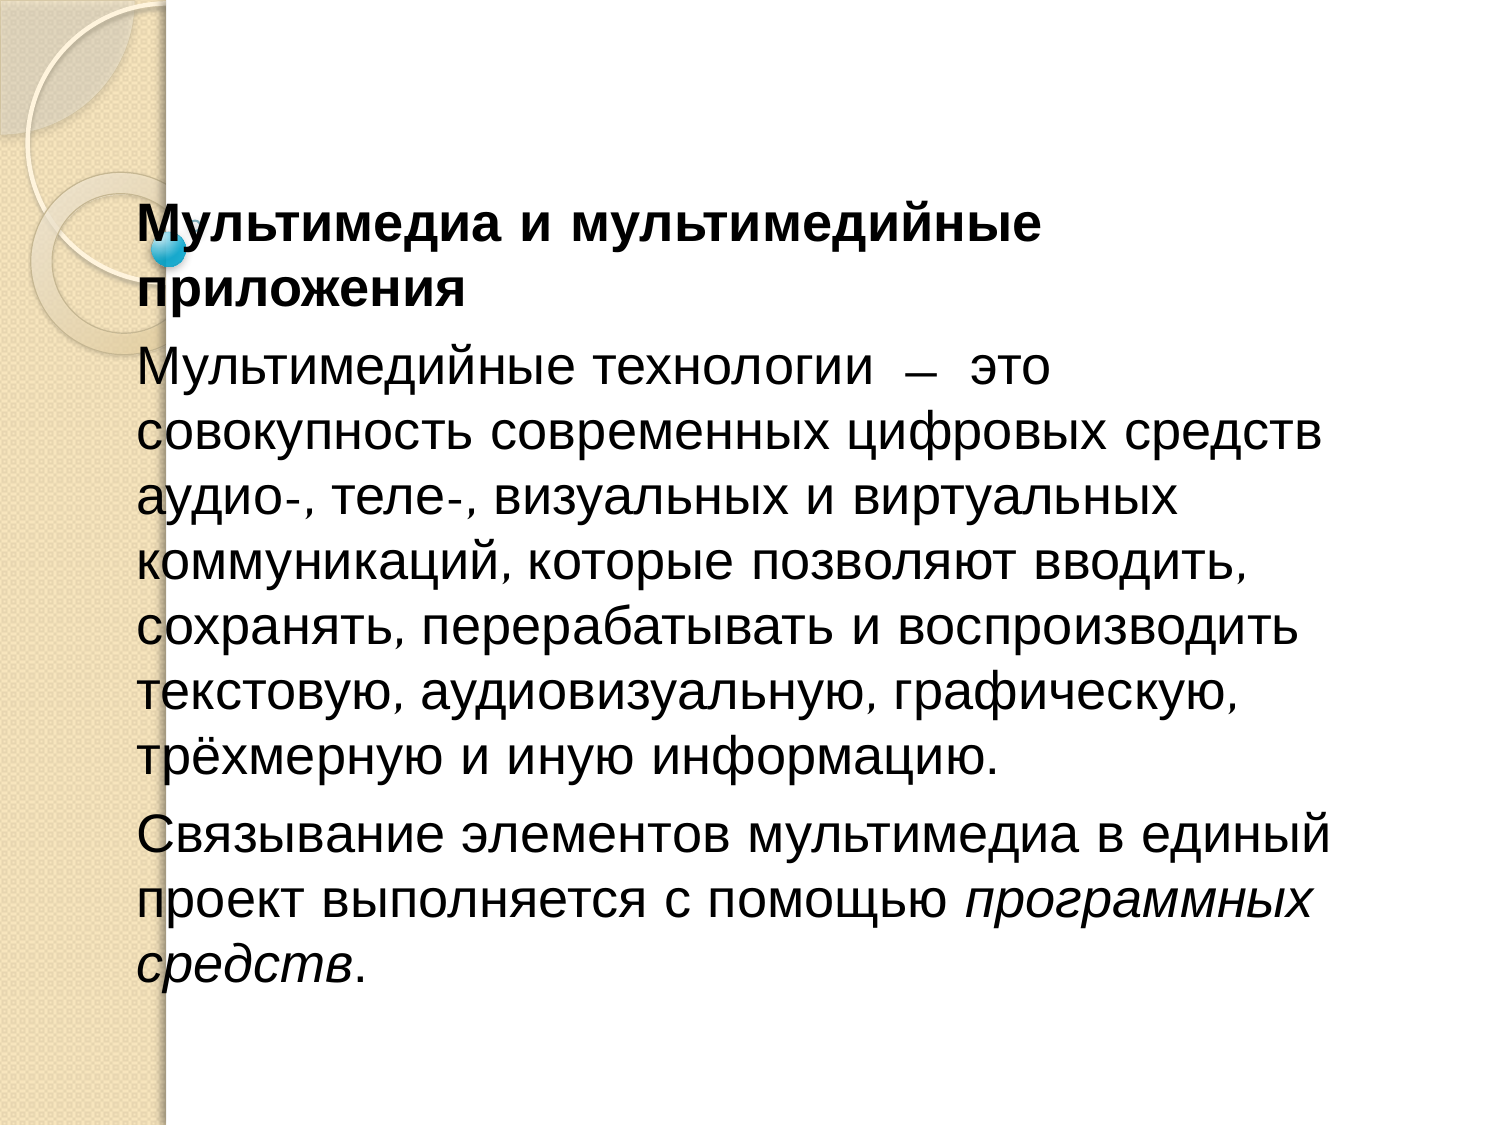

Мультимедиа и мультимедийные приложения
Мультимедийные технологии   ̶   это совокупность современных цифровых средств аудио-, теле-, визуальных и виртуальных коммуникаций, которые позволяют вводить, сохранять, перерабатывать и воспроизводить текстовую, аудиовизуальную, графическую, трёхмерную и иную информацию.
Связывание элементов мультимедиа в единый проект выполняется с помощью программных средств.